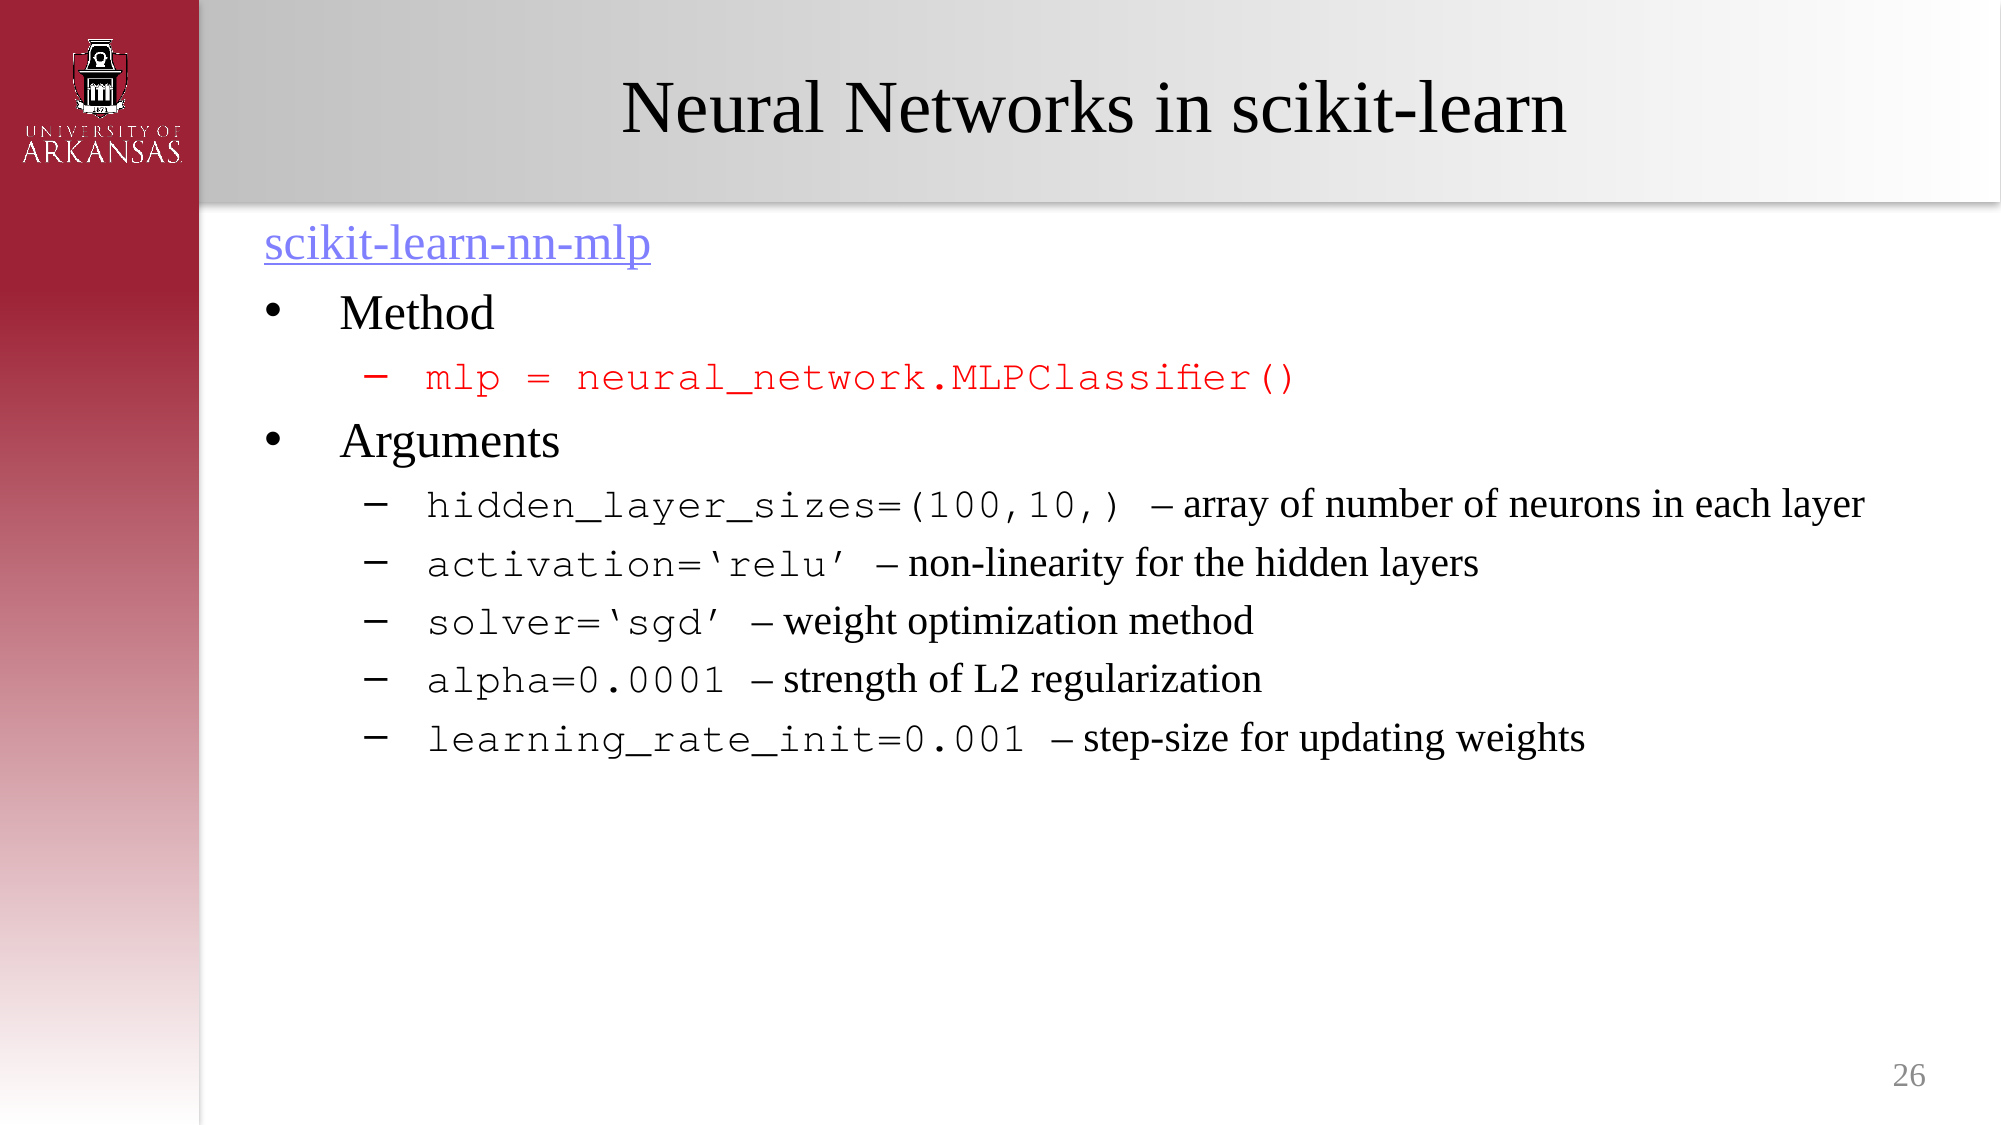

# Neural Networks in scikit-learn
scikit-learn-nn-mlp
Method
mlp = neural_network.MLPClassifier()
Arguments
hidden_layer_sizes=(100,10,) – array of number of neurons in each layer
activation=‘relu’ – non-linearity for the hidden layers
solver=‘sgd’ – weight optimization method
alpha=0.0001 – strength of L2 regularization
learning_rate_init=0.001 – step-size for updating weights
26